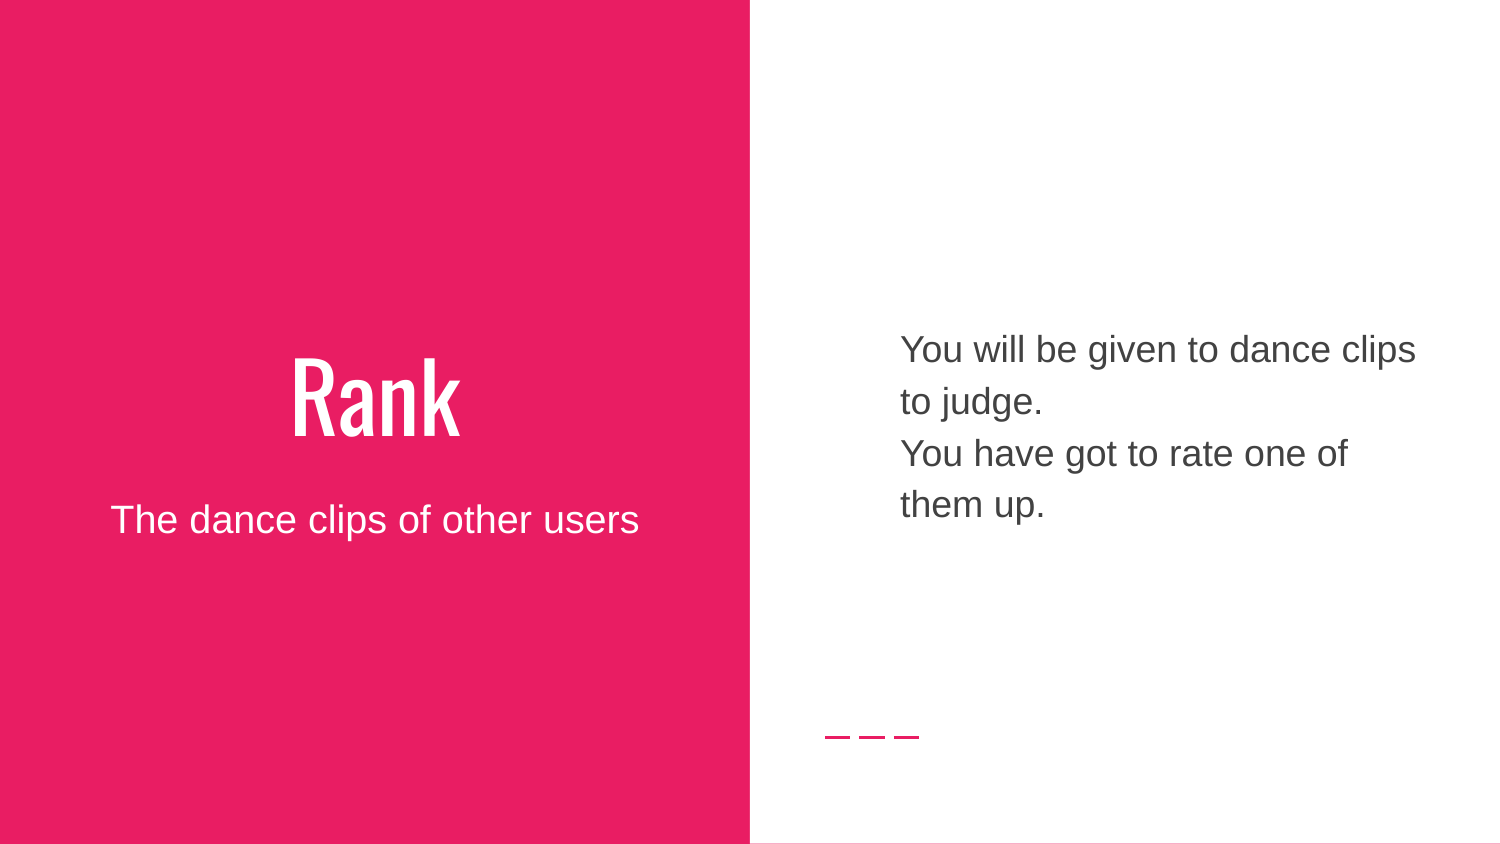

You will be given to dance clips to judge.
You have got to rate one of them up.
# Rank
The dance clips of other users